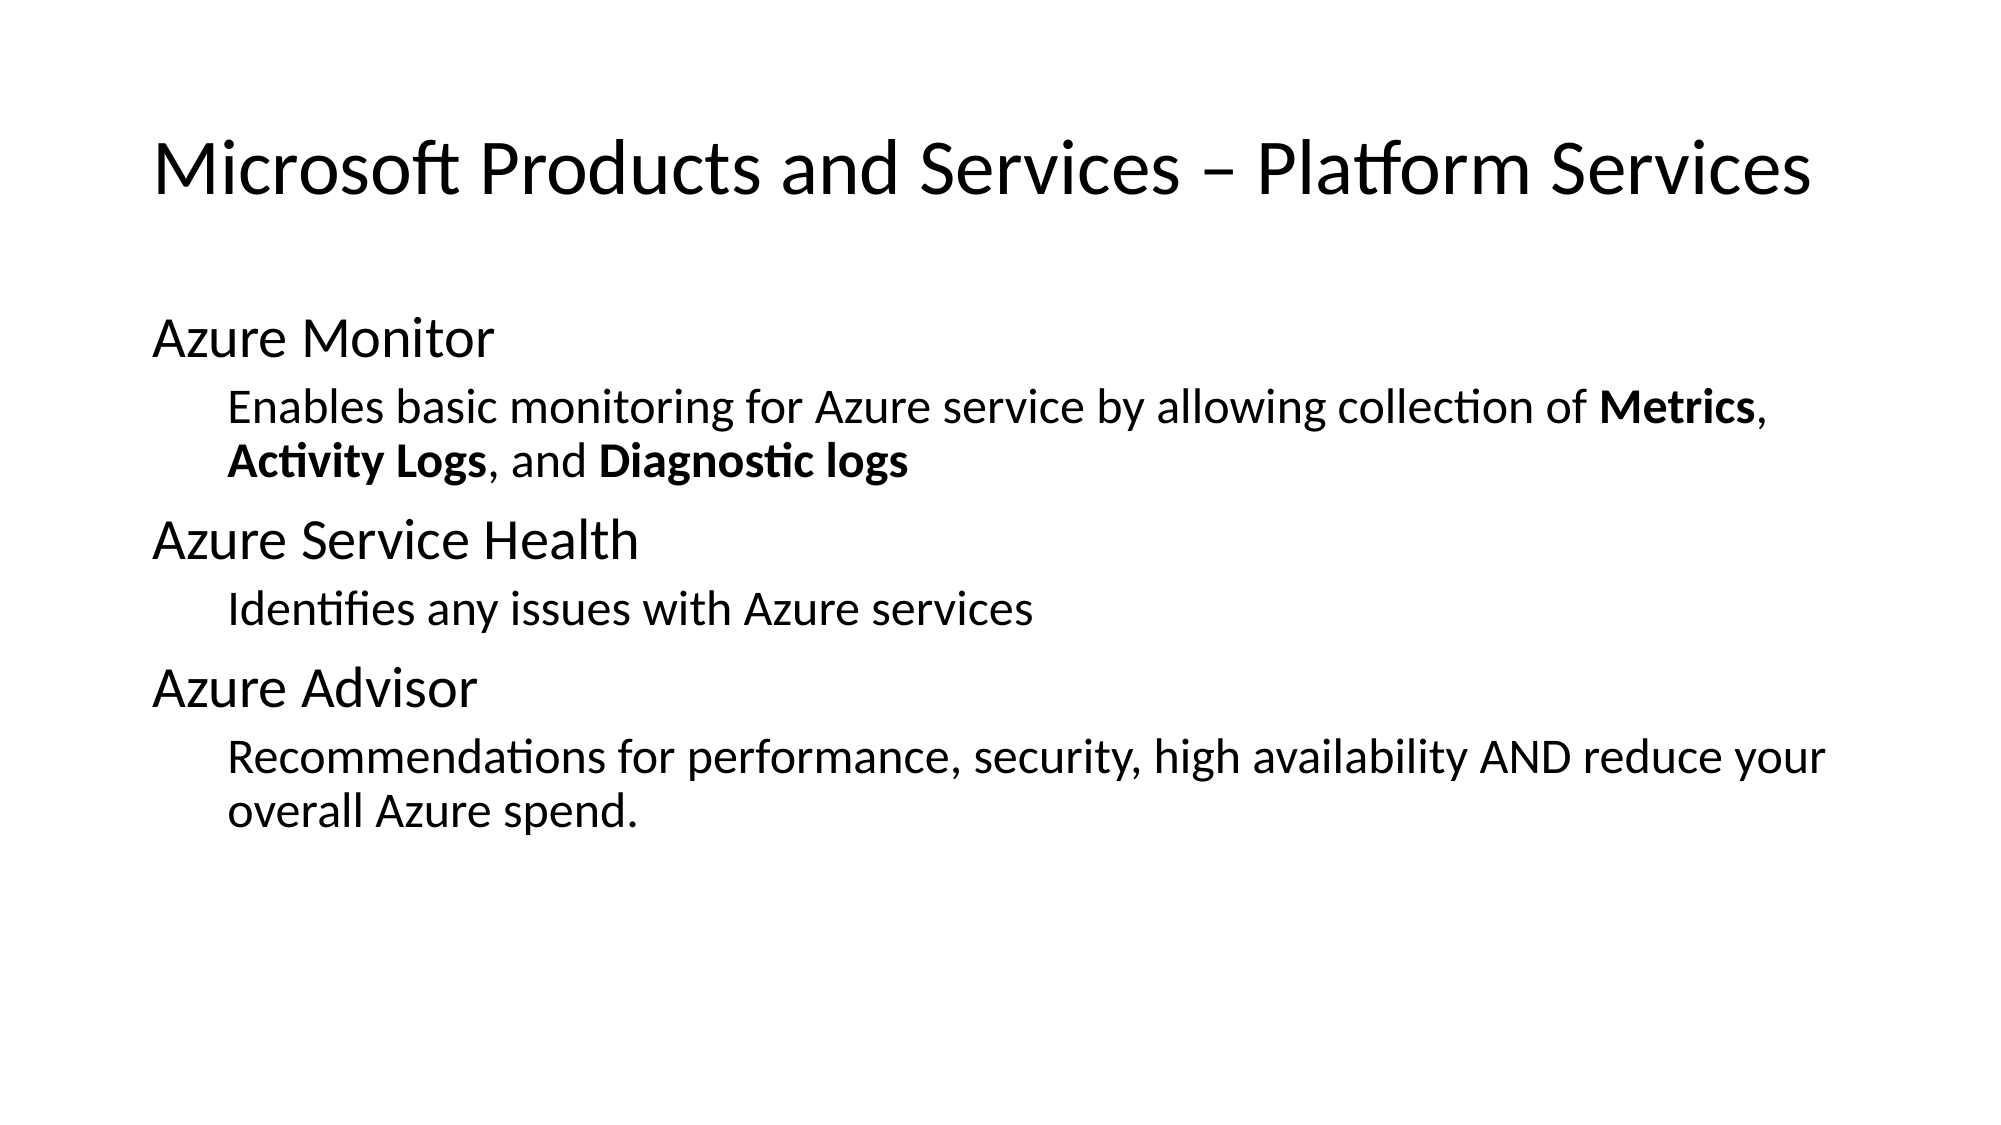

# Microsoft Products and Services – Platform Services
Azure Monitor
Enables basic monitoring for Azure service by allowing collection of Metrics, Activity Logs, and Diagnostic logs
Azure Service Health
Identifies any issues with Azure services
Azure Advisor
Recommendations for performance, security, high availability AND reduce your overall Azure spend.